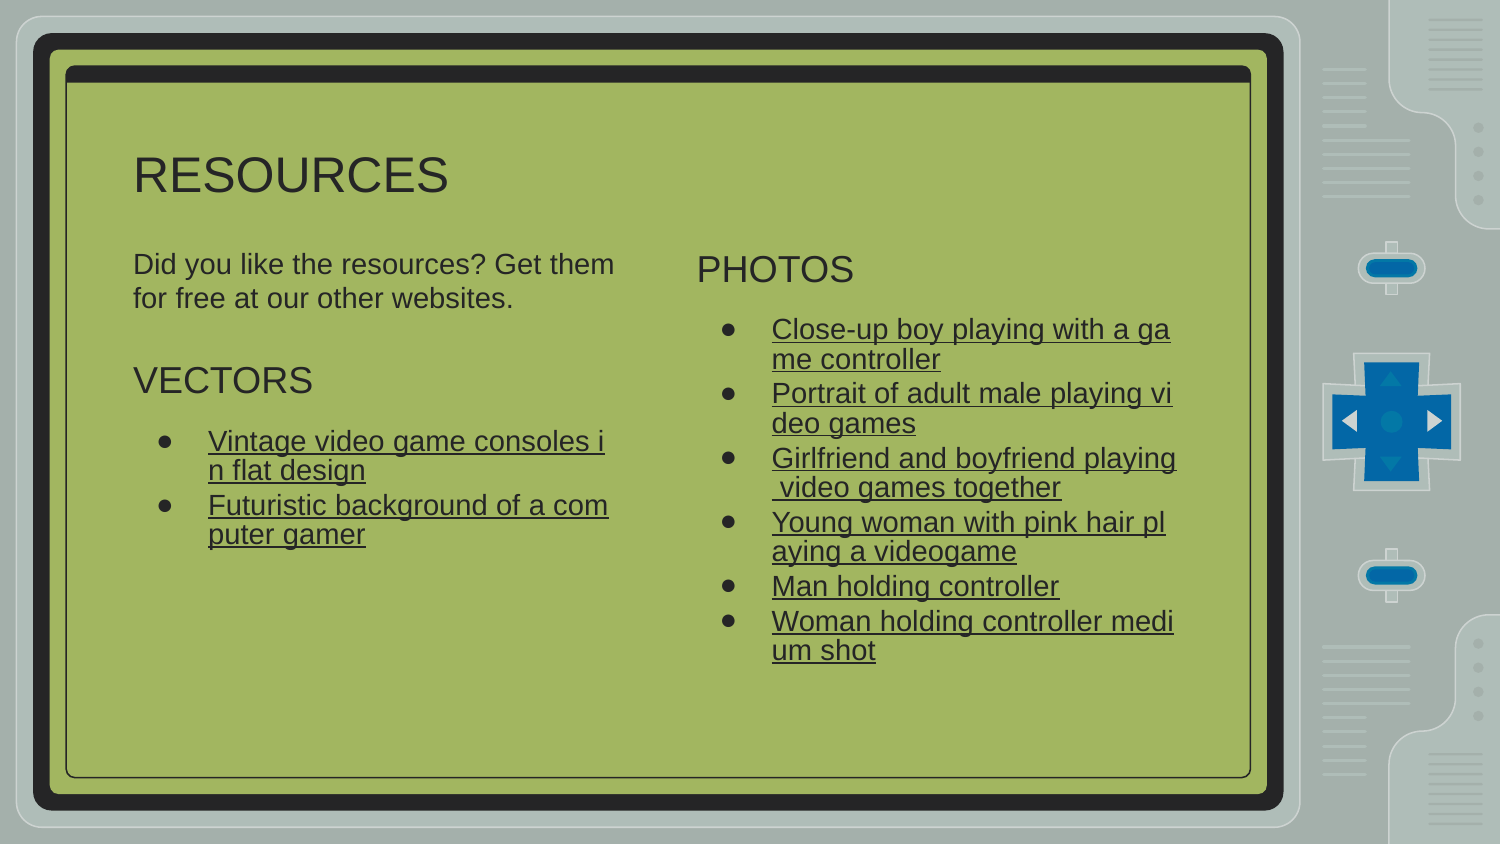

# RESOURCES
Did you like the resources? Get them for free at our other websites.
VECTORS
Vintage video game consoles in flat design
Futuristic background of a computer gamer
PHOTOS
Close-up boy playing with a game controller
Portrait of adult male playing video games
Girlfriend and boyfriend playing video games together
Young woman with pink hair playing a videogame
Man holding controller
Woman holding controller medium shot